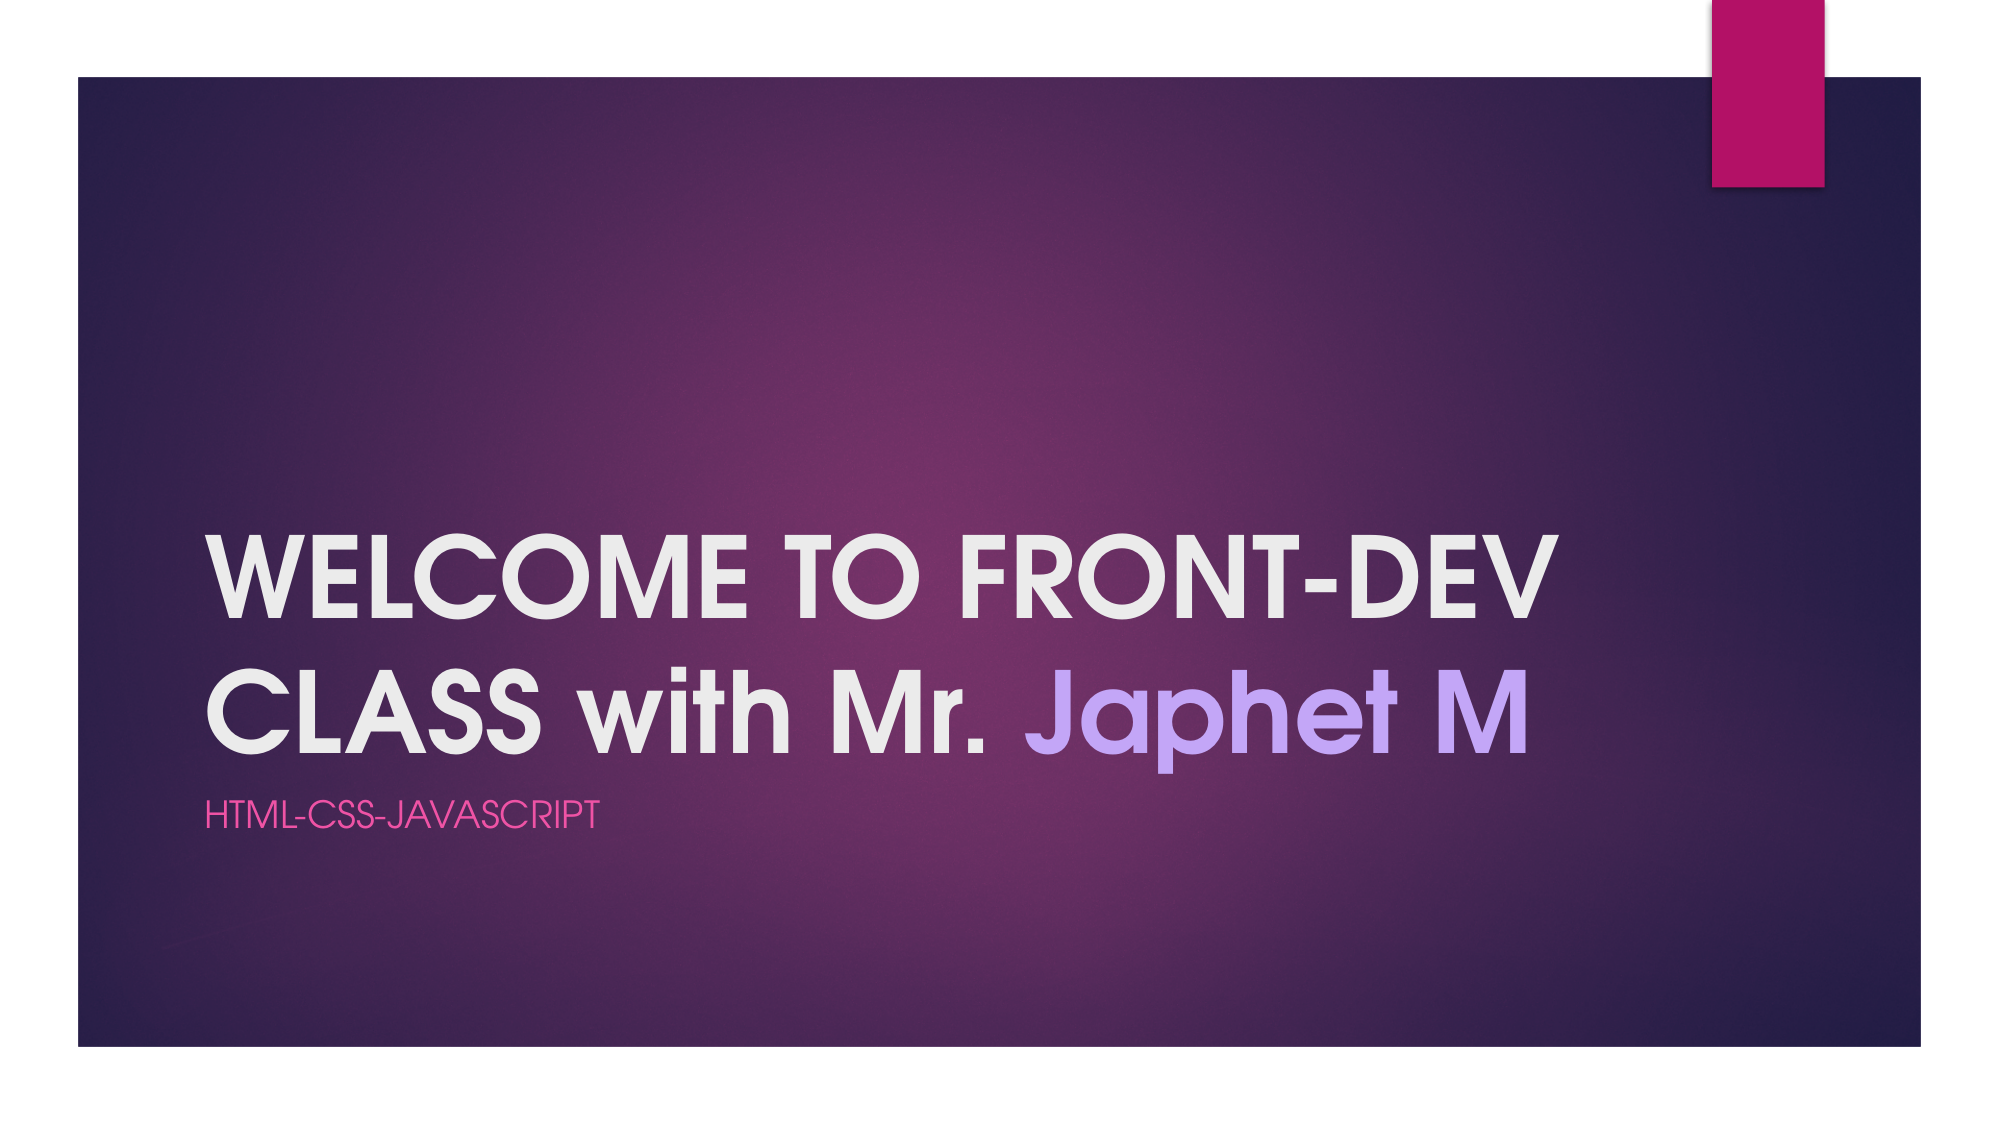

# WELCOME TO FRONT-DEV CLASS with Mr. Japhet M
Html-css-javascript